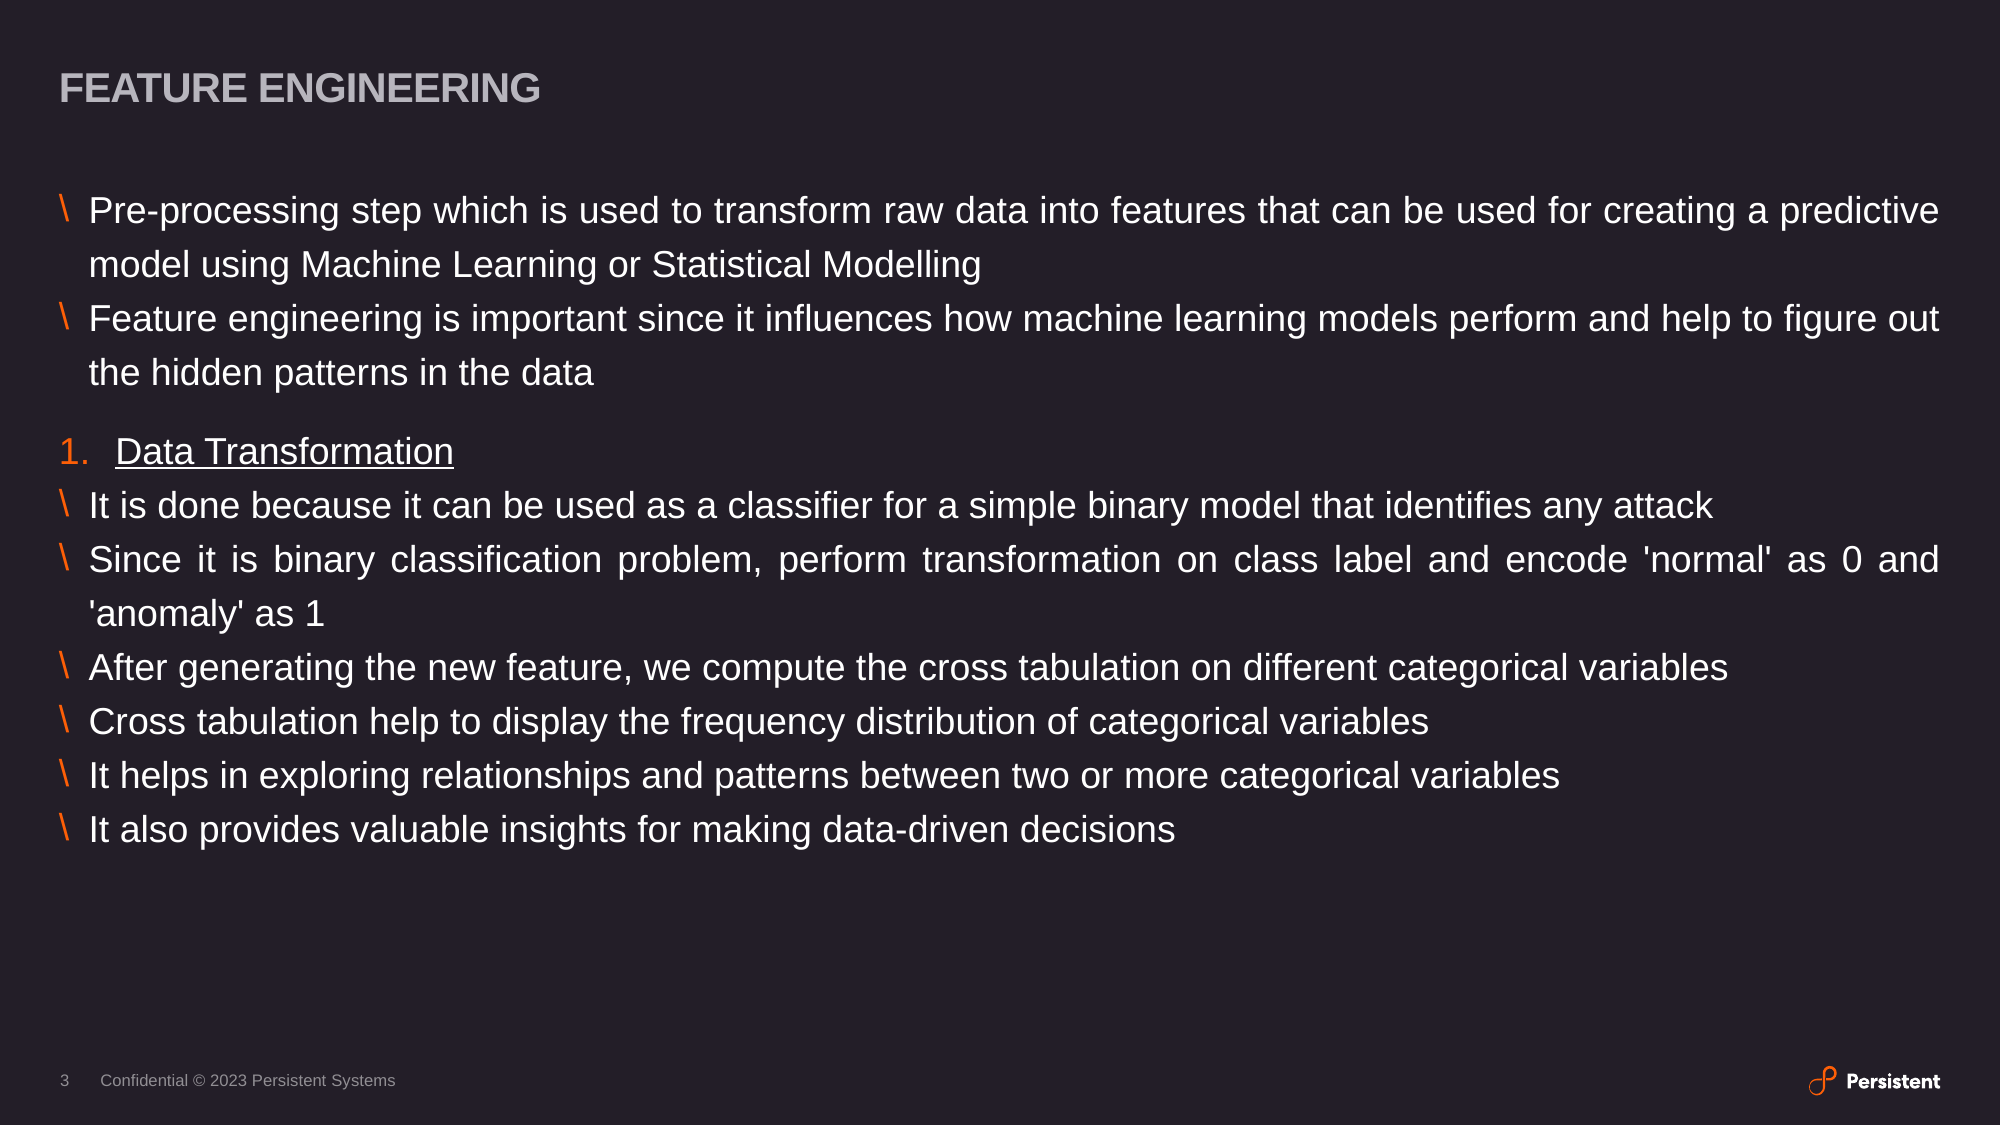

# FEATURE ENGINEERING
Pre-processing step which is used to transform raw data into features that can be used for creating a predictive model using Machine Learning or Statistical Modelling
Feature engineering is important since it influences how machine learning models perform and help to figure out the hidden patterns in the data
Data Transformation
It is done because it can be used as a classifier for a simple binary model that identifies any attack
Since it is binary classification problem, perform transformation on class label and encode 'normal' as 0 and 'anomaly' as 1
After generating the new feature, we compute the cross tabulation on different categorical variables
Cross tabulation help to display the frequency distribution of categorical variables
It helps in exploring relationships and patterns between two or more categorical variables
It also provides valuable insights for making data-driven decisions

3